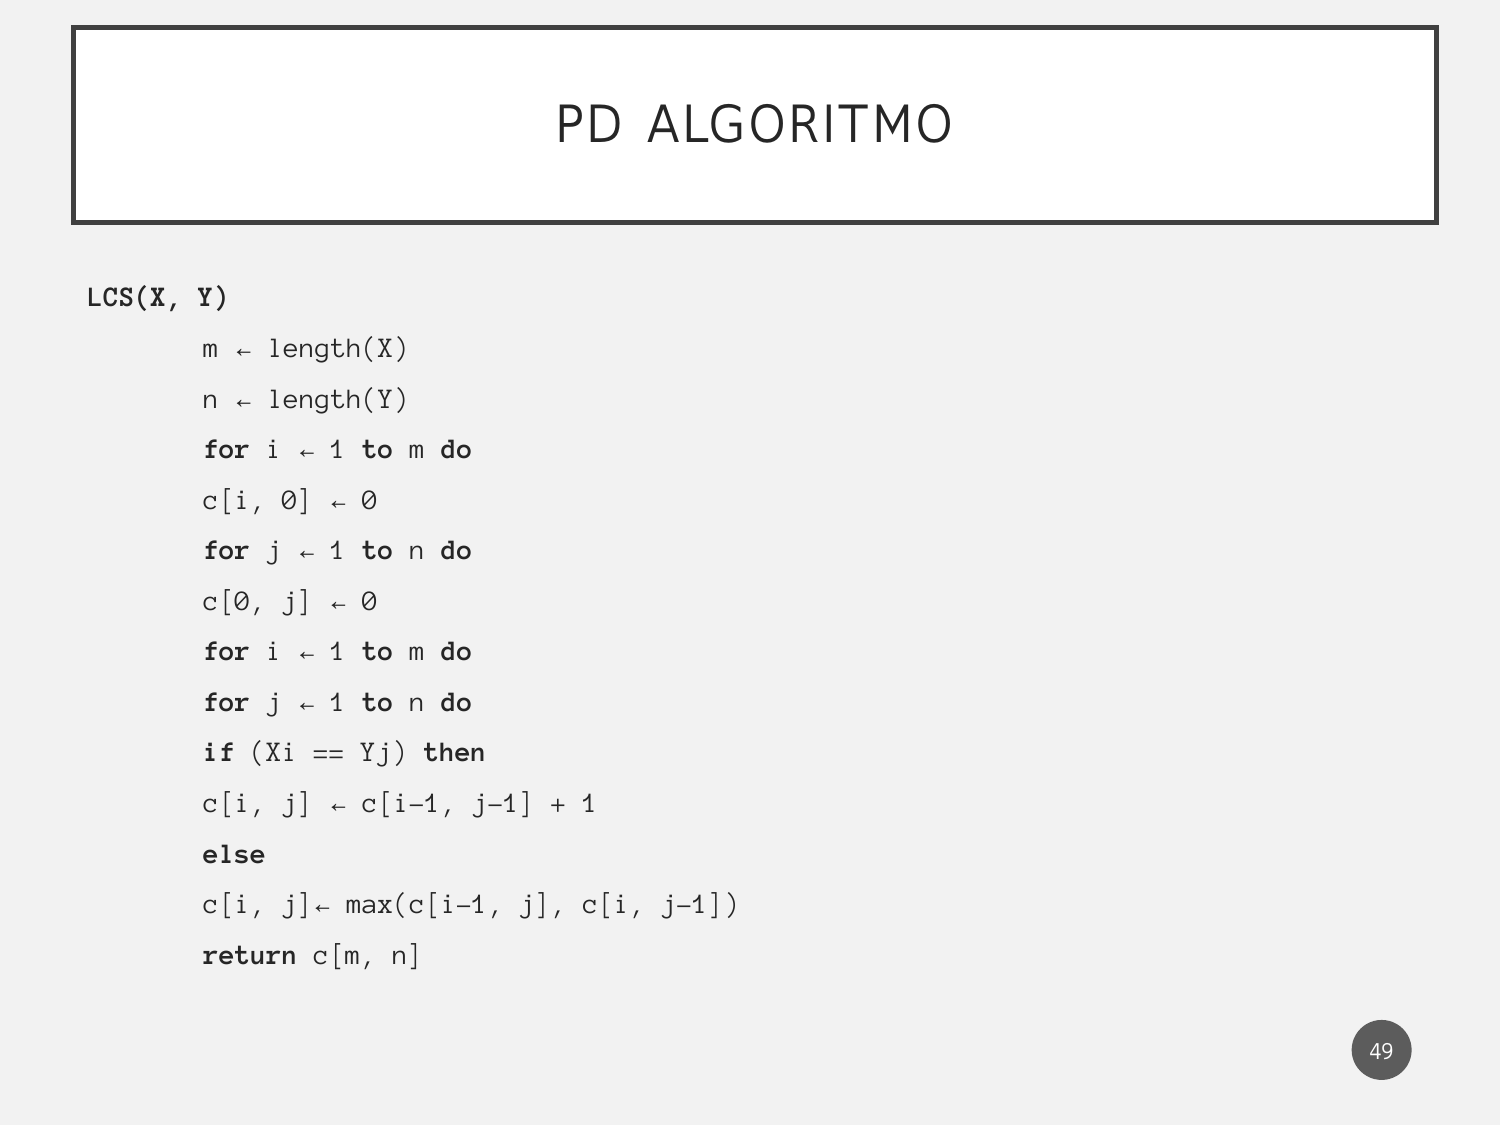

# PD Algoritmo
LCS(X, Y)
	m ← length(X)
	n ← length(Y)
	for i ← 1 to m do
		c[i, 0] ← 0
	for j ← 1 to n do
		c[0, j] ← 0
	for i ← 1 to m do
		for j ← 1 to n do
			if (Xi == Yj) then
				c[i, j] ← c[i-1, j-1] + 1
			else
				c[i, j]← max(c[i-1, j], c[i, j-1])
	return c[m, n]

49